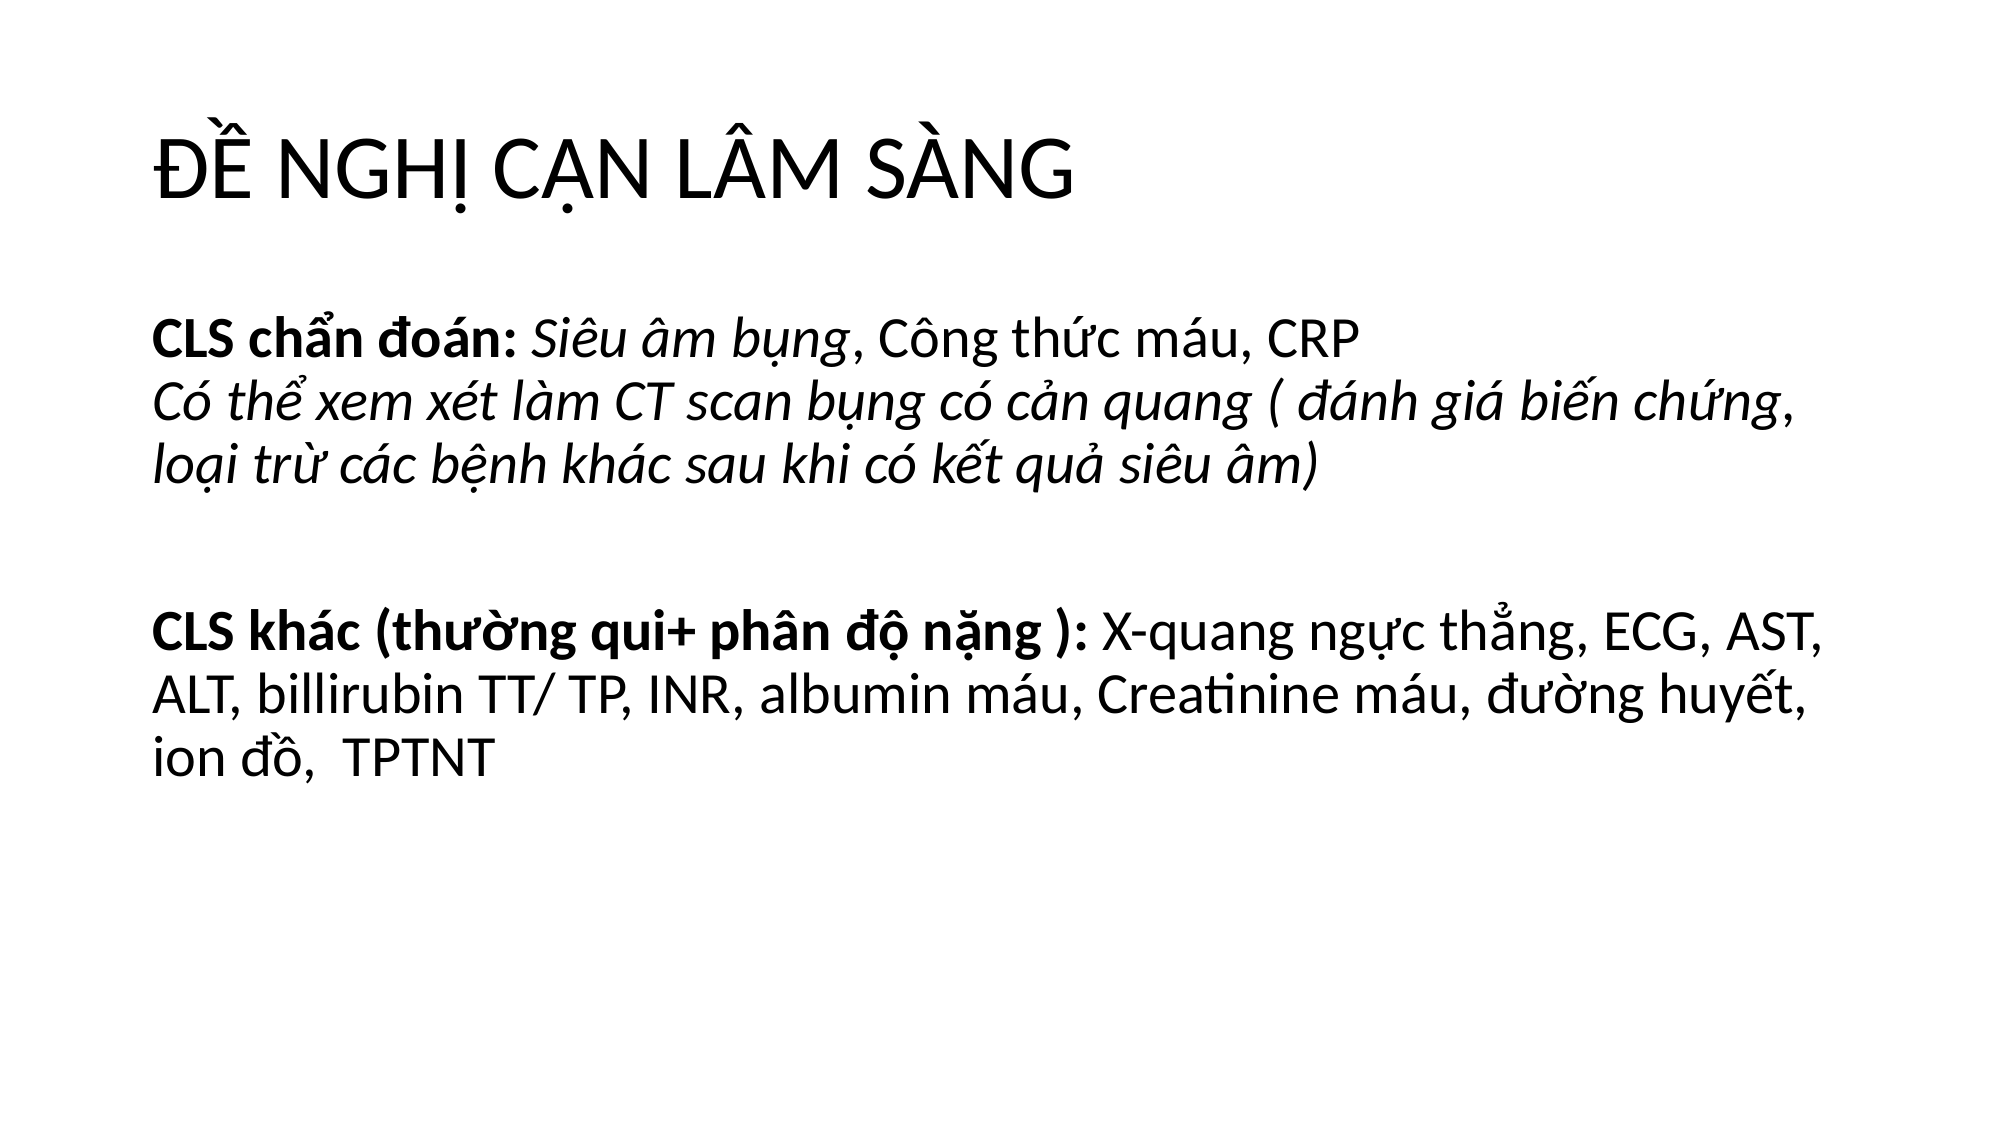

# ĐỀ NGHỊ CẬN LÂM SÀNG
CLS chẩn đoán: Siêu âm bụng, Công thức máu, CRP
Có thể xem xét làm CT scan bụng có cản quang ( đánh giá biến chứng, loại trừ các bệnh khác sau khi có kết quả siêu âm)

CLS khác (thường qui+ phân độ nặng ): X-quang ngực thẳng, ECG, AST, ALT, billirubin TT/ TP, INR, albumin máu, Creatinine máu, đường huyết, ion đồ,  TPTNT